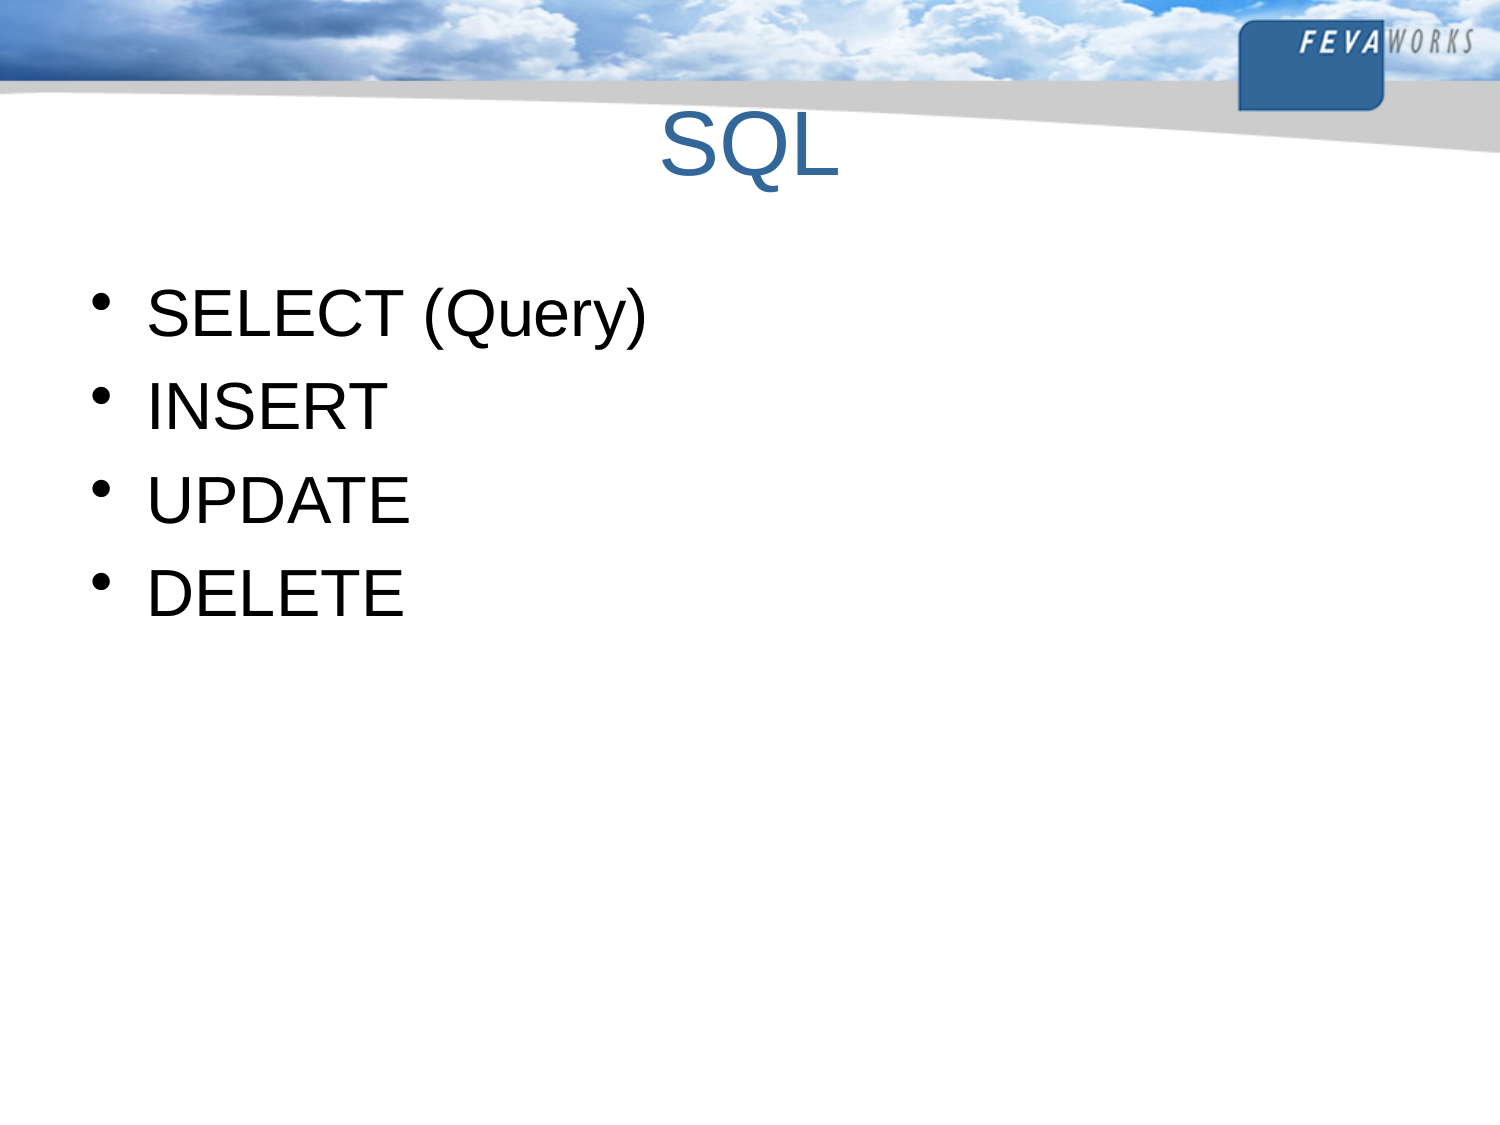

# SQL
SELECT (Query)
INSERT
UPDATE
DELETE